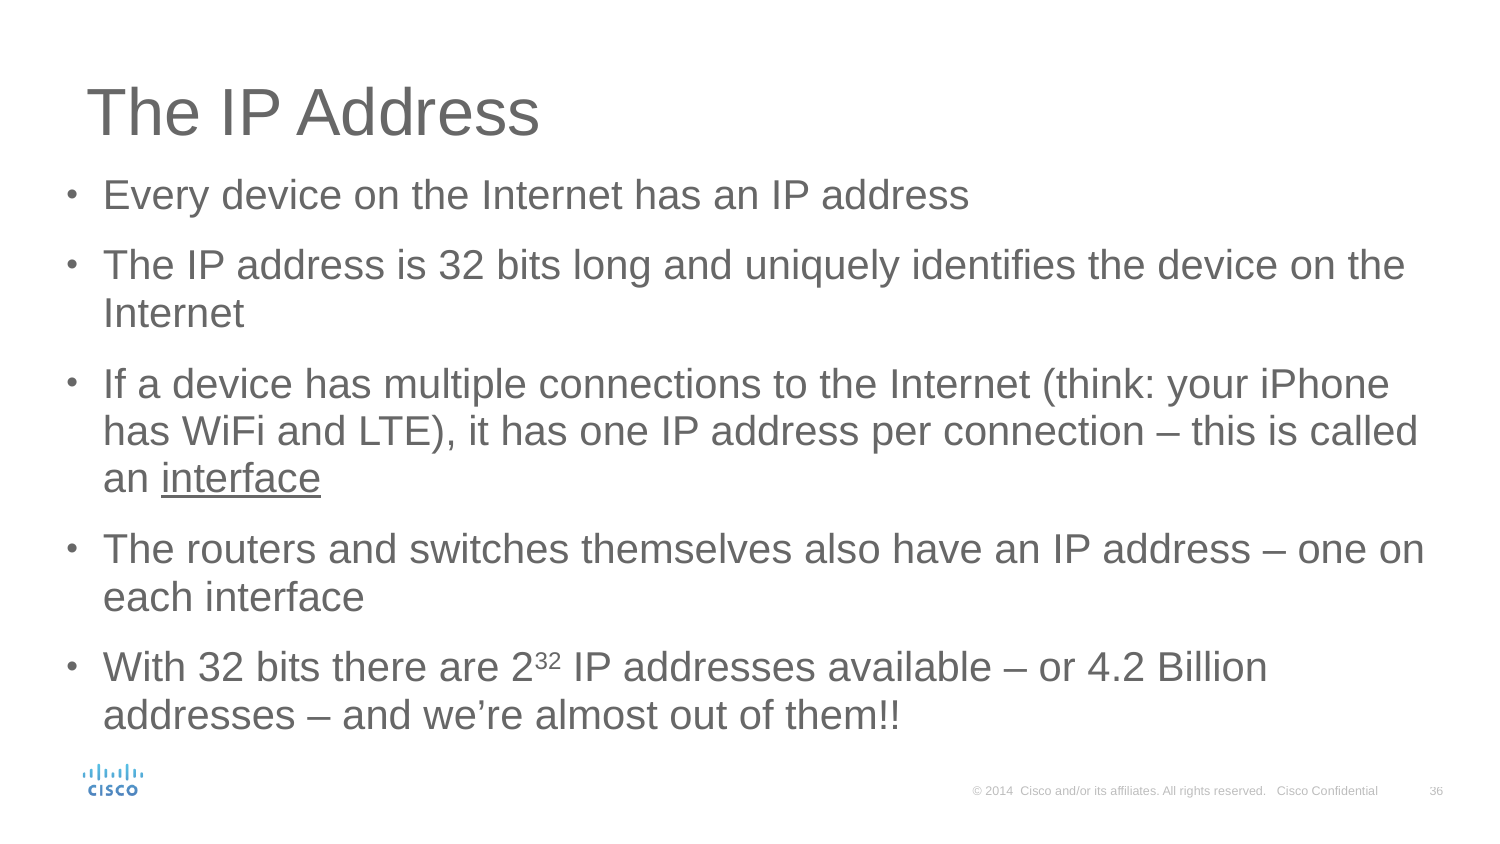

# The IP Address
Every device on the Internet has an IP address
The IP address is 32 bits long and uniquely identifies the device on the Internet
If a device has multiple connections to the Internet (think: your iPhone has WiFi and LTE), it has one IP address per connection – this is called an interface
The routers and switches themselves also have an IP address – one on each interface
With 32 bits there are 232 IP addresses available – or 4.2 Billion addresses – and we’re almost out of them!!